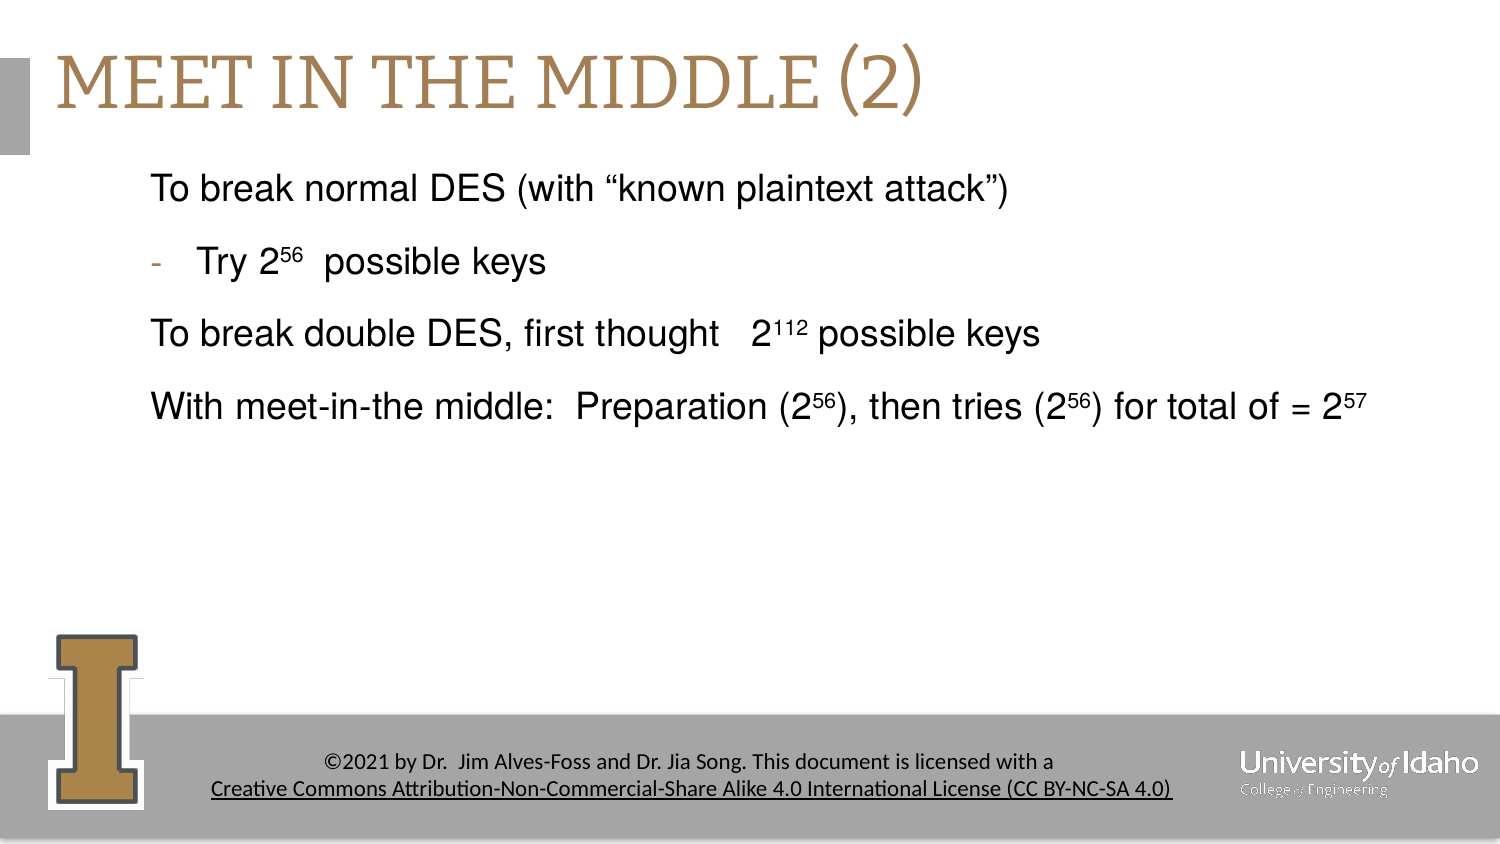

# MEET IN THE MIDDLE (2)
To break normal DES (with “known plaintext attack”)
Try 256  possible keys
To break double DES, first thought   2112 possible keys
With meet-in-the middle:  Preparation (256), then tries (256) for total of = 257